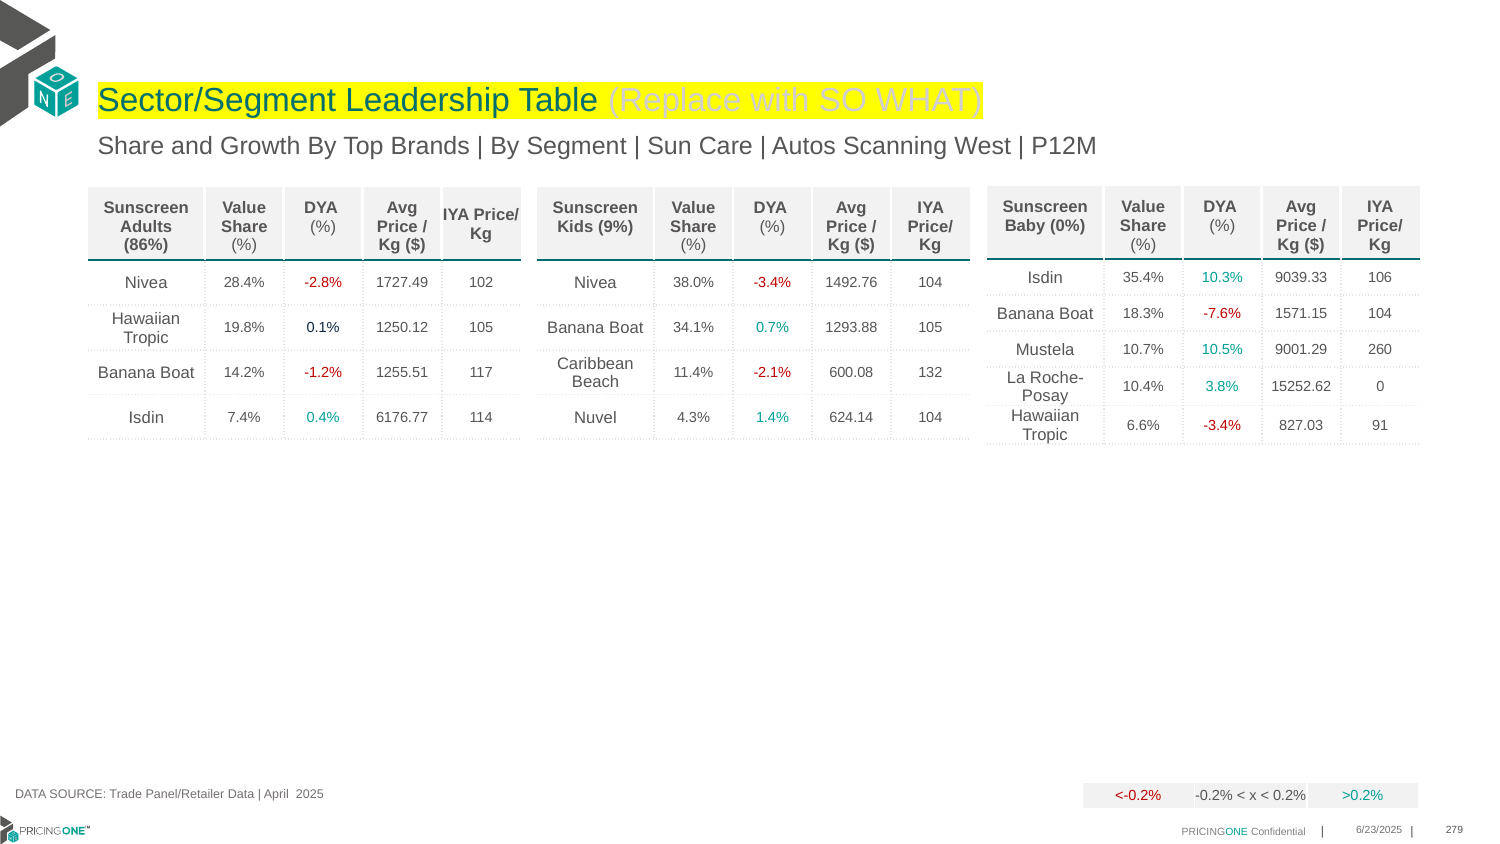

# Sector/Segment Leadership Table (Replace with SO WHAT)
Share and Growth By Top Brands | By Segment | Sun Care | Autos Scanning West | P12M
| Sunscreen Baby (0%) | Value Share (%) | DYA (%) | Avg Price /Kg ($) | IYA Price/Kg |
| --- | --- | --- | --- | --- |
| Isdin | 35.4% | 10.3% | 9039.33 | 106 |
| Banana Boat | 18.3% | -7.6% | 1571.15 | 104 |
| Mustela | 10.7% | 10.5% | 9001.29 | 260 |
| La Roche-Posay | 10.4% | 3.8% | 15252.62 | 0 |
| Hawaiian Tropic | 6.6% | -3.4% | 827.03 | 91 |
| Sunscreen Adults (86%) | Value Share (%) | DYA (%) | Avg Price /Kg ($) | IYA Price/ Kg |
| --- | --- | --- | --- | --- |
| Nivea | 28.4% | -2.8% | 1727.49 | 102 |
| Hawaiian Tropic | 19.8% | 0.1% | 1250.12 | 105 |
| Banana Boat | 14.2% | -1.2% | 1255.51 | 117 |
| Isdin | 7.4% | 0.4% | 6176.77 | 114 |
| Sunscreen Kids (9%) | Value Share (%) | DYA (%) | Avg Price /Kg ($) | IYA Price/Kg |
| --- | --- | --- | --- | --- |
| Nivea | 38.0% | -3.4% | 1492.76 | 104 |
| Banana Boat | 34.1% | 0.7% | 1293.88 | 105 |
| Caribbean Beach | 11.4% | -2.1% | 600.08 | 132 |
| Nuvel | 4.3% | 1.4% | 624.14 | 104 |
DATA SOURCE: Trade Panel/Retailer Data | April  2025
| <-0.2% | -0.2% < x < 0.2% | >0.2% |
| --- | --- | --- |

6/23/2025
279